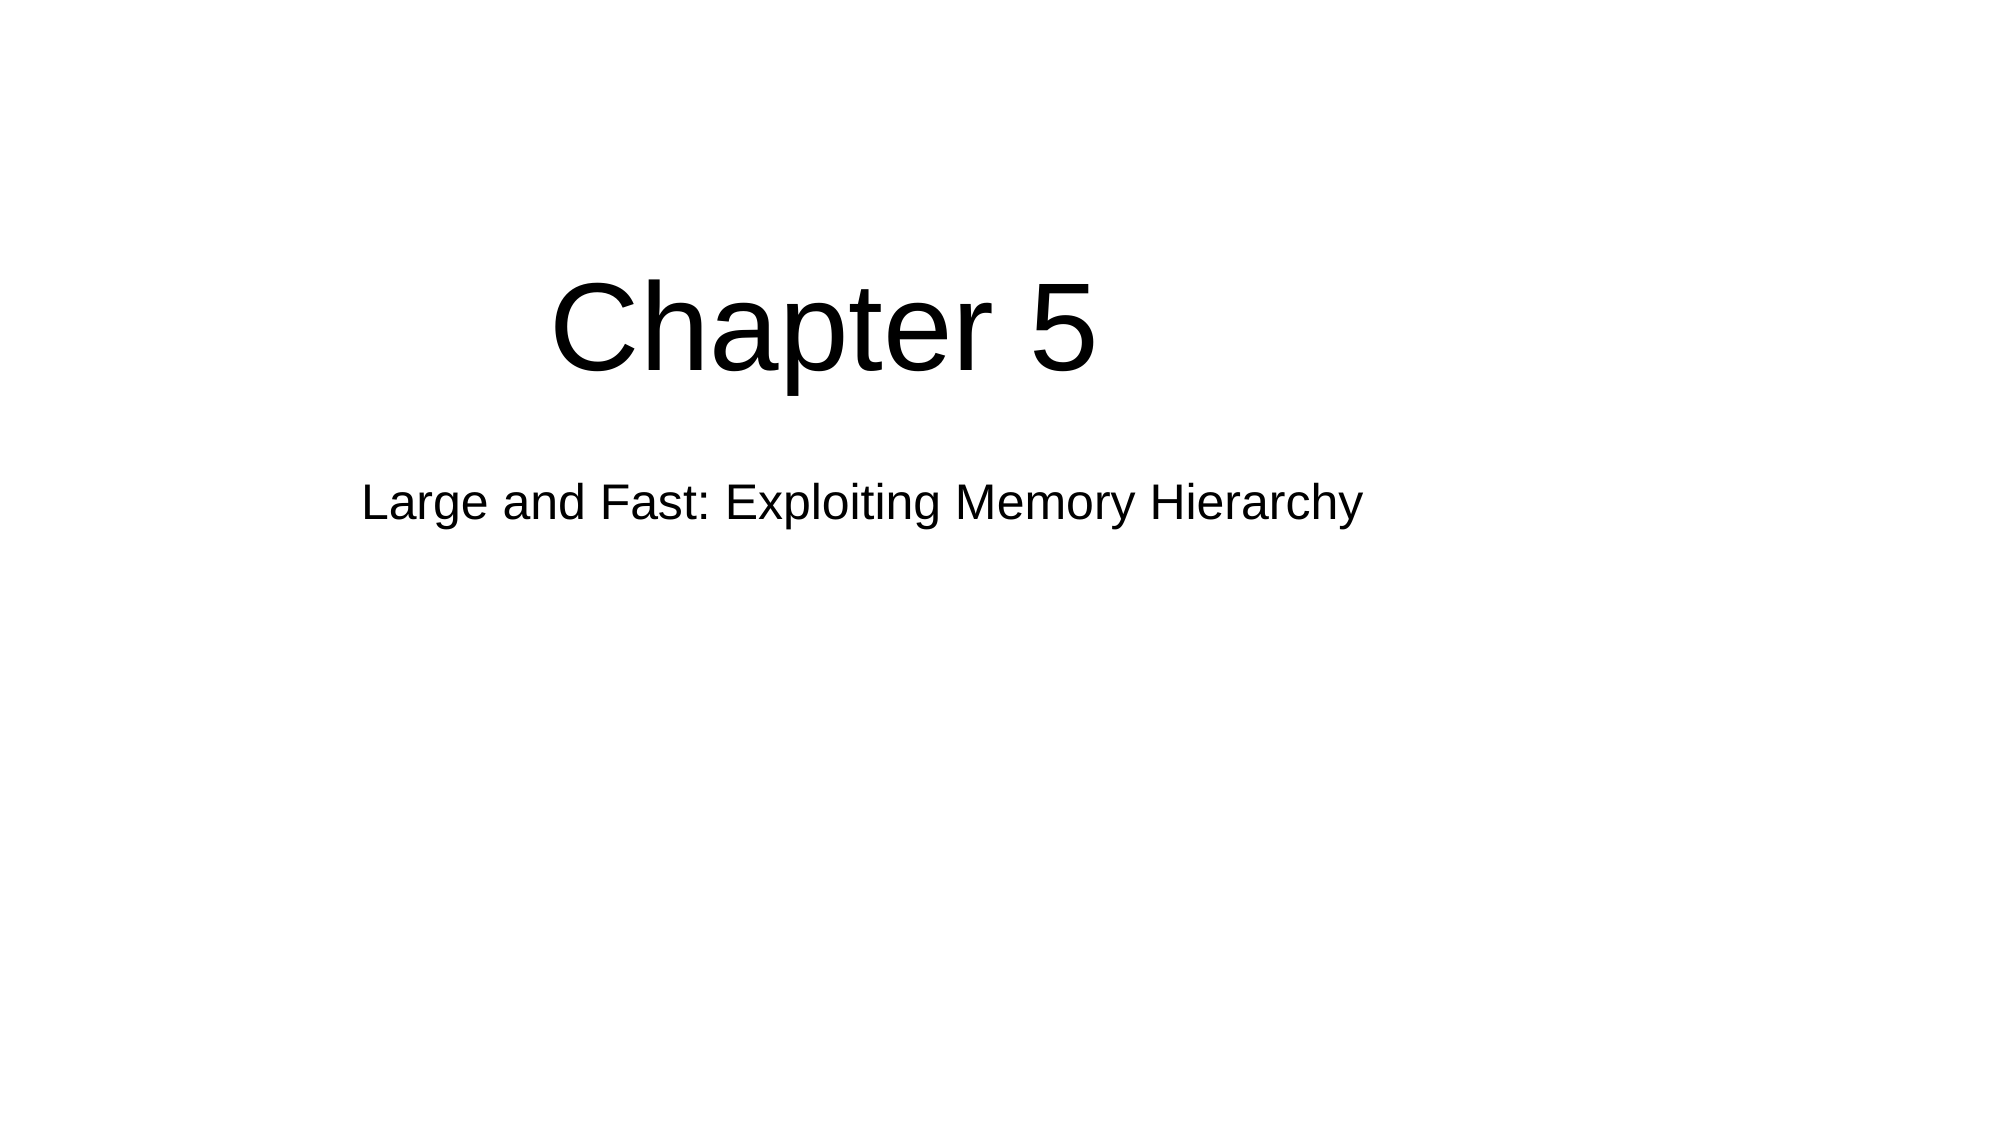

# Chapter 5
Large and Fast: Exploiting Memory Hierarchy